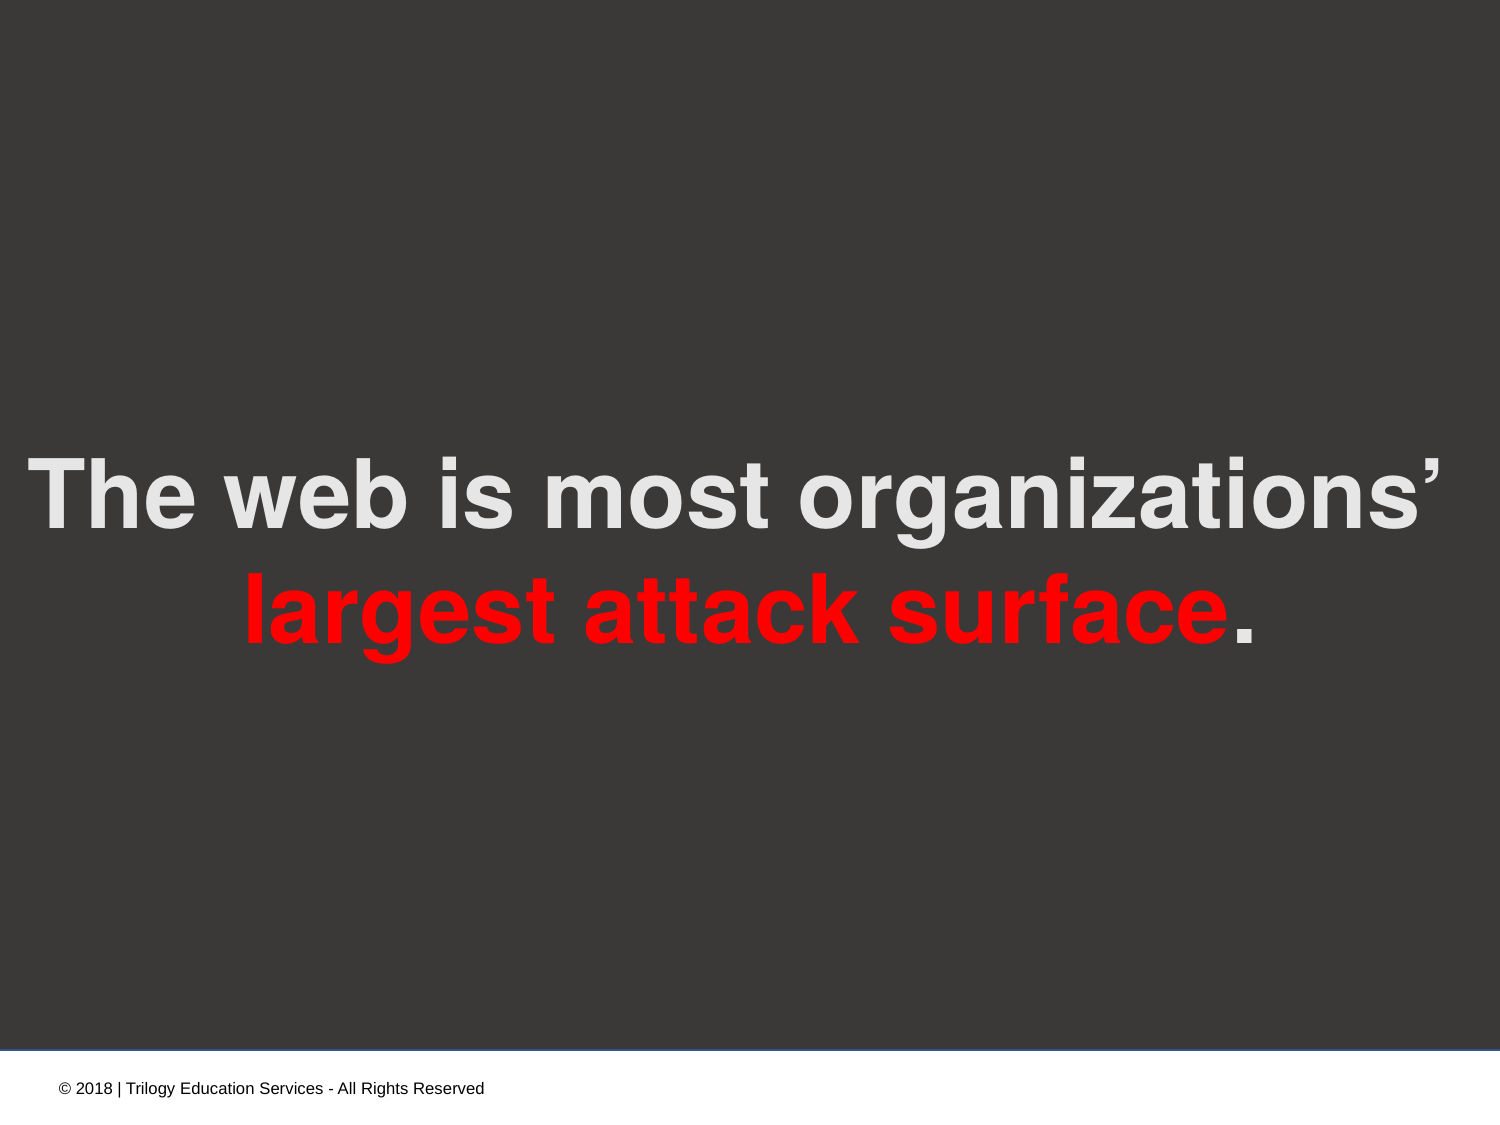

The web is most organizations’
largest attack surface.